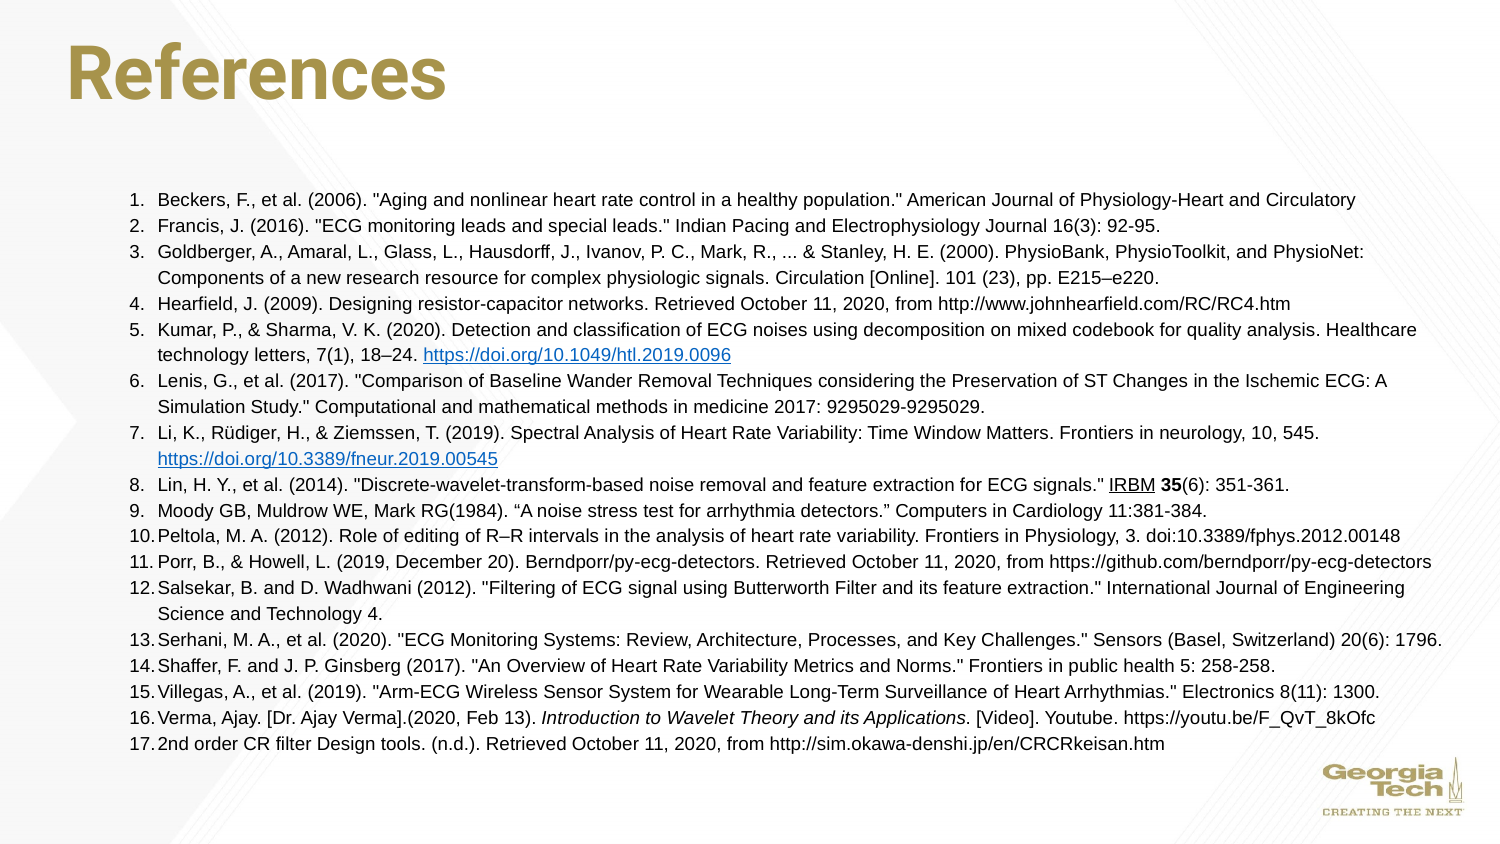

References

Beckers, F., et al. (2006). "Aging and nonlinear heart rate control in a healthy population." American Journal of Physiology-Heart and Circulatory
Francis, J. (2016). "ECG monitoring leads and special leads." Indian Pacing and Electrophysiology Journal 16(3): 92-95.
Goldberger, A., Amaral, L., Glass, L., Hausdorff, J., Ivanov, P. C., Mark, R., ... & Stanley, H. E. (2000). PhysioBank, PhysioToolkit, and PhysioNet: Components of a new research resource for complex physiologic signals. Circulation [Online]. 101 (23), pp. E215–e220.
Hearfield, J. (2009). Designing resistor-capacitor networks. Retrieved October 11, 2020, from http://www.johnhearfield.com/RC/RC4.htm
Kumar, P., & Sharma, V. K. (2020). Detection and classification of ECG noises using decomposition on mixed codebook for quality analysis. Healthcare technology letters, 7(1), 18–24. https://doi.org/10.1049/htl.2019.0096
Lenis, G., et al. (2017). "Comparison of Baseline Wander Removal Techniques considering the Preservation of ST Changes in the Ischemic ECG: A Simulation Study." Computational and mathematical methods in medicine 2017: 9295029-9295029.
Li, K., Rüdiger, H., & Ziemssen, T. (2019). Spectral Analysis of Heart Rate Variability: Time Window Matters. Frontiers in neurology, 10, 545. https://doi.org/10.3389/fneur.2019.00545
Lin, H. Y., et al. (2014). "Discrete-wavelet-transform-based noise removal and feature extraction for ECG signals." IRBM 35(6): 351-361.
Moody GB, Muldrow WE, Mark RG(1984). “A noise stress test for arrhythmia detectors.” Computers in Cardiology 11:381-384.
Peltola, M. A. (2012). Role of editing of R–R intervals in the analysis of heart rate variability. Frontiers in Physiology, 3. doi:10.3389/fphys.2012.00148
Porr, B., & Howell, L. (2019, December 20). Berndporr/py-ecg-detectors. Retrieved October 11, 2020, from https://github.com/berndporr/py-ecg-detectors
Salsekar, B. and D. Wadhwani (2012). "Filtering of ECG signal using Butterworth Filter and its feature extraction." International Journal of Engineering Science and Technology 4.
Serhani, M. A., et al. (2020). "ECG Monitoring Systems: Review, Architecture, Processes, and Key Challenges." Sensors (Basel, Switzerland) 20(6): 1796.
Shaffer, F. and J. P. Ginsberg (2017). "An Overview of Heart Rate Variability Metrics and Norms." Frontiers in public health 5: 258-258.
Villegas, A., et al. (2019). "Arm-ECG Wireless Sensor System for Wearable Long-Term Surveillance of Heart Arrhythmias." Electronics 8(11): 1300.
Verma, Ajay. [Dr. Ajay Verma].(2020, Feb 13). Introduction to Wavelet Theory and its Applications. [Video]. Youtube. https://youtu.be/F_QvT_8kOfc
2nd order CR filter Design tools. (n.d.). Retrieved October 11, 2020, from http://sim.okawa-denshi.jp/en/CRCRkeisan.htm